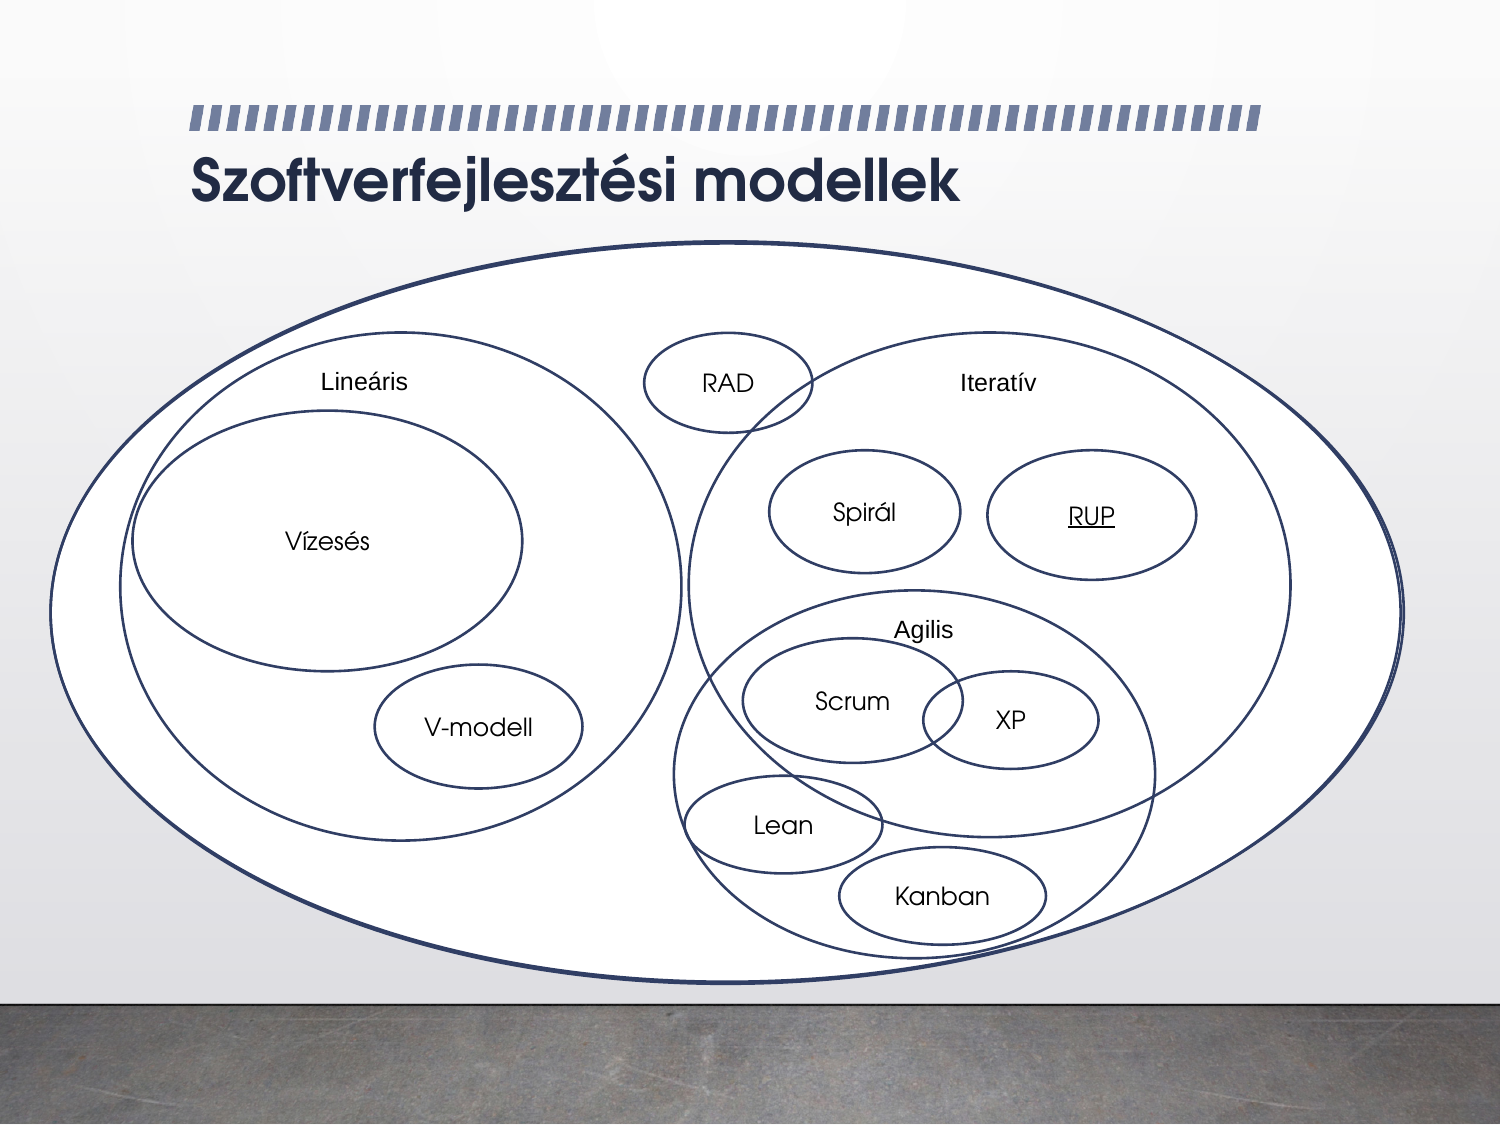

# Szoftverfejlesztési modellek

RAD
Lineáris
Iteratív
Vízesés
Spirál
RUP

Agilis
Scrum
V-modell
XP
Lean
Kanban